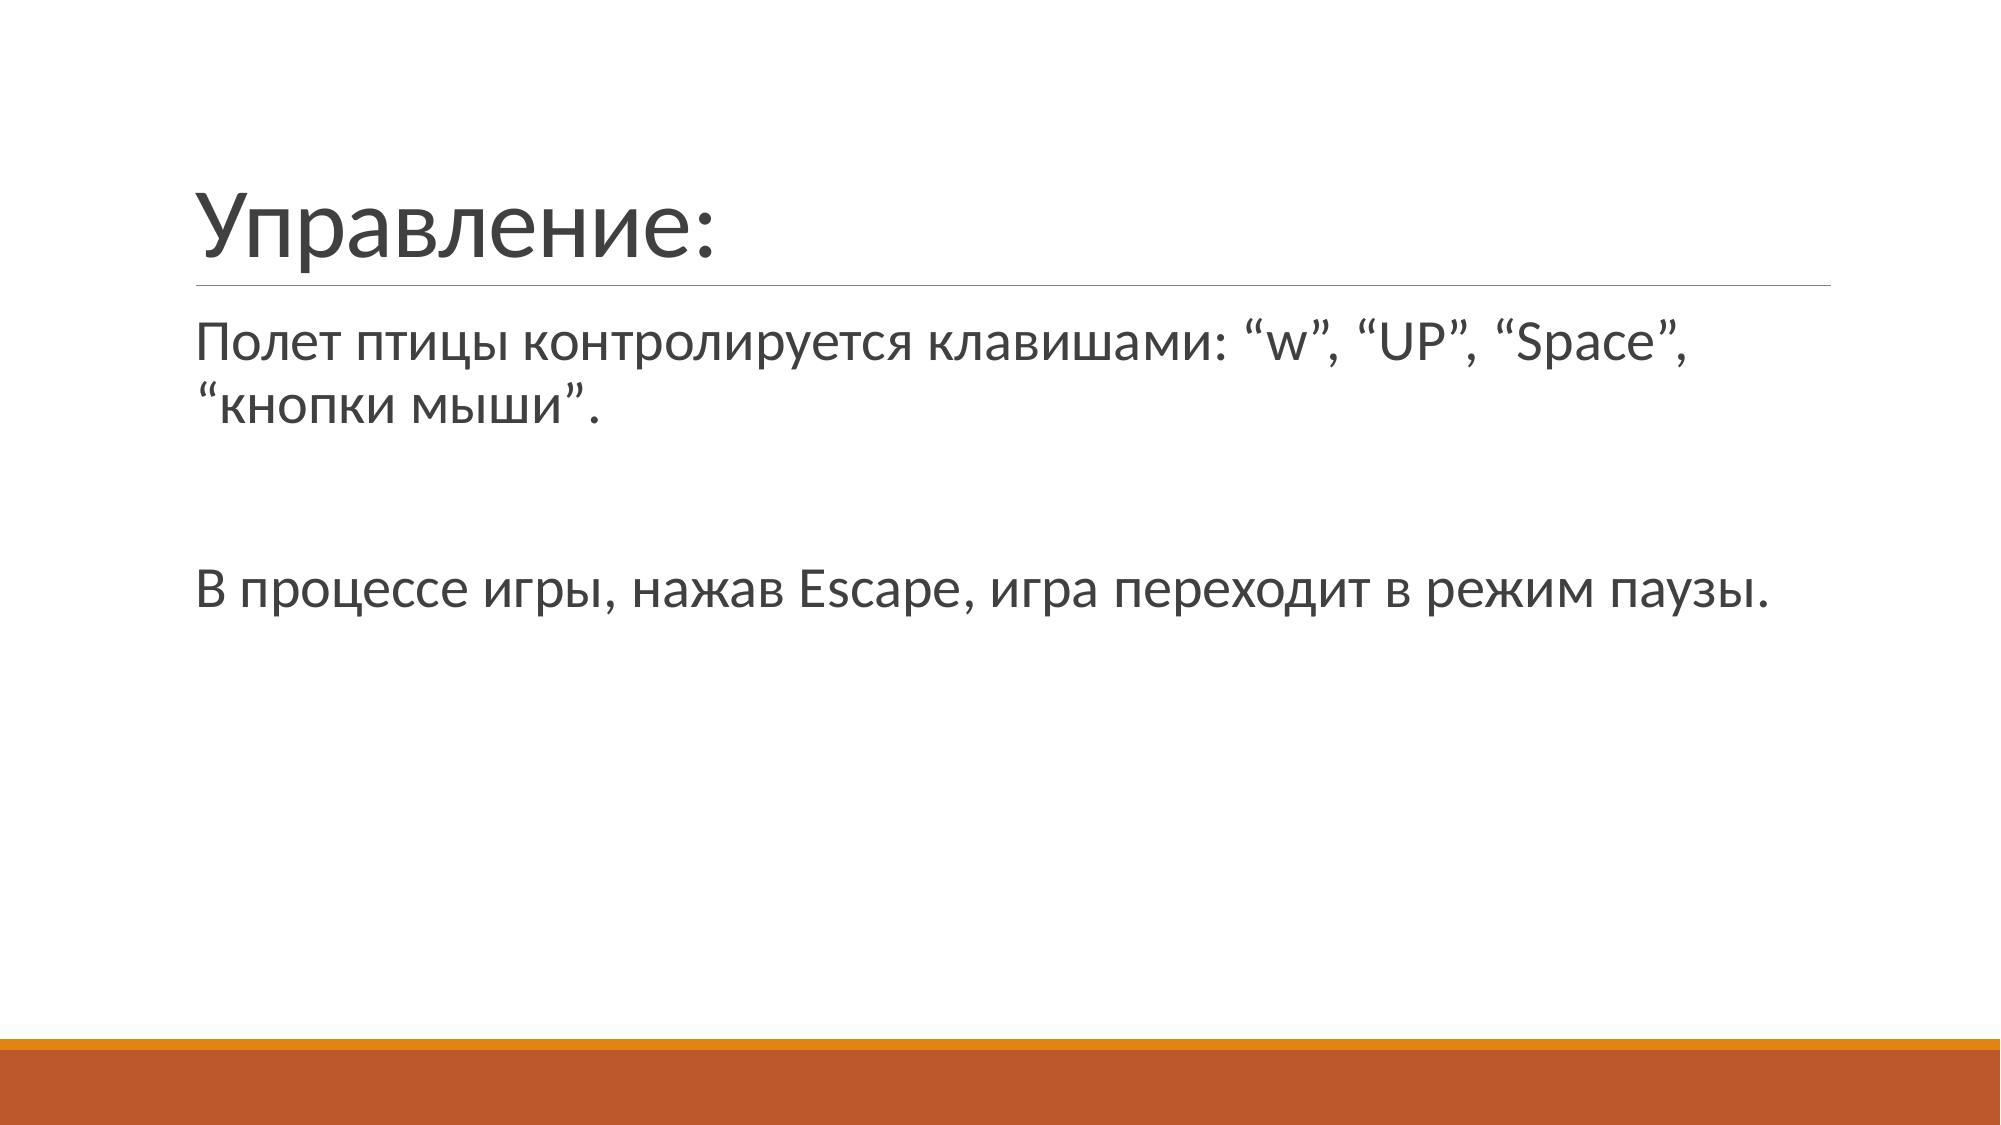

# Управление:
Полет птицы контролируется клавишами: “w”, “UP”, “Space”, “кнопки мыши”.

В процессе игры, нажав Escape, игра переходит в режим паузы.